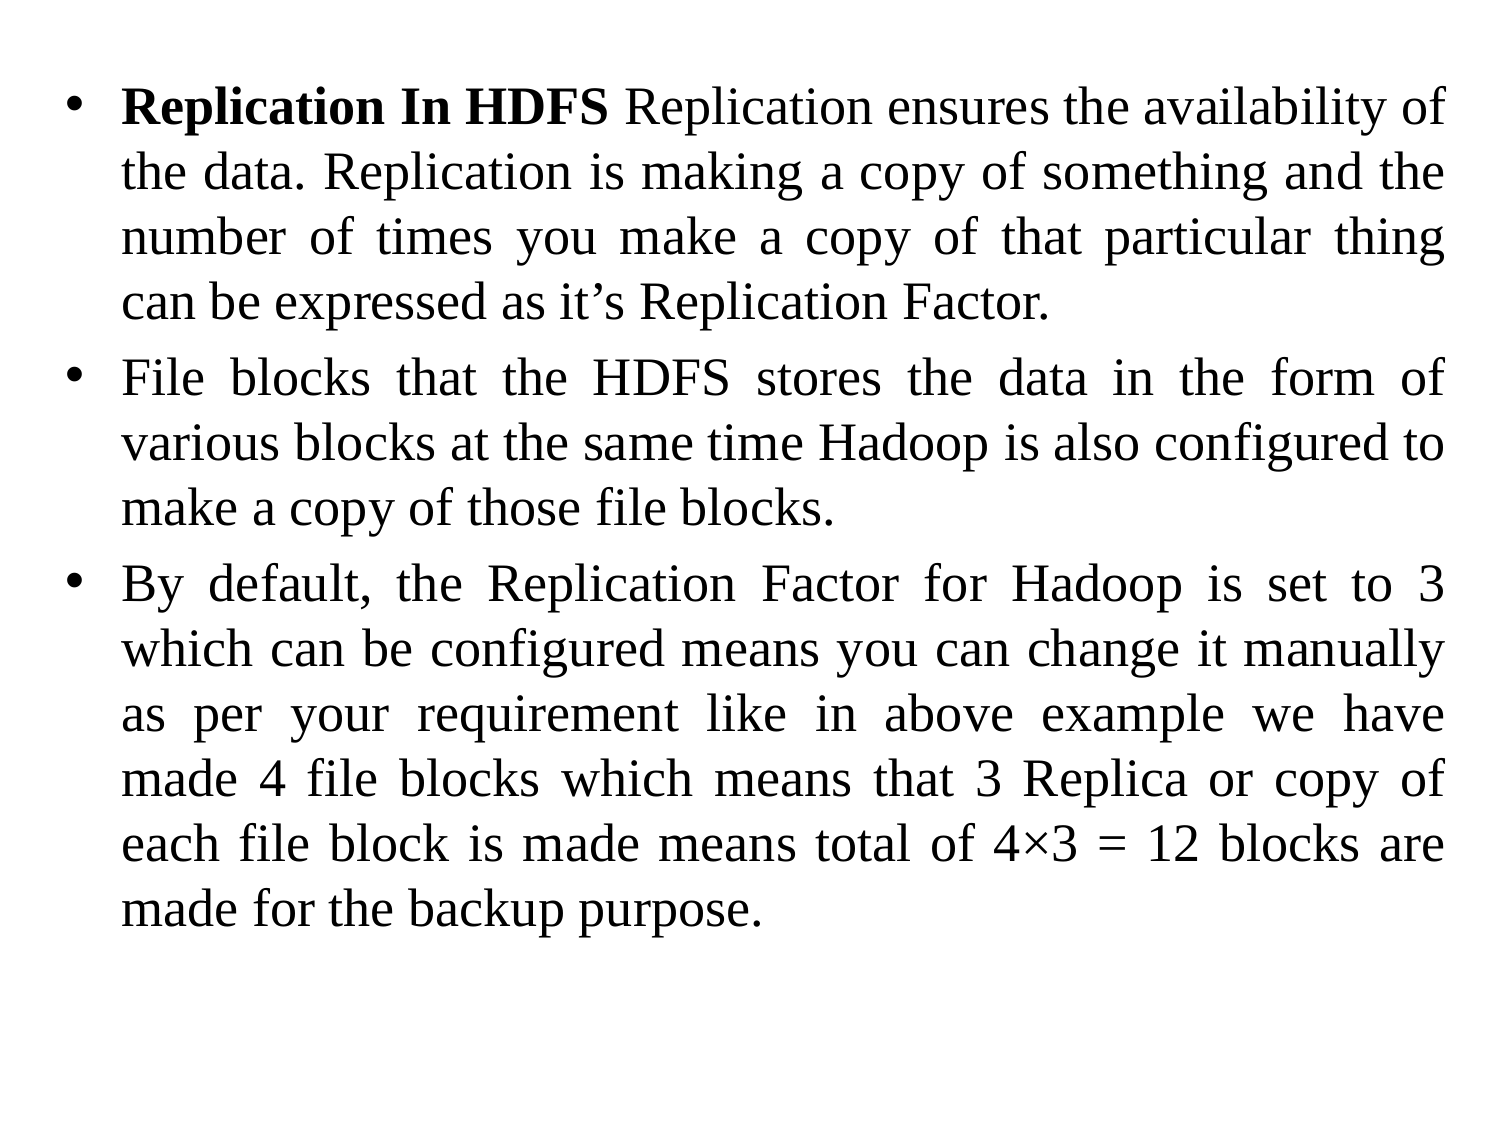

Replication In HDFS Replication ensures the availability of the data. Replication is making a copy of something and the number of times you make a copy of that particular thing can be expressed as it’s Replication Factor.
File blocks that the HDFS stores the data in the form of various blocks at the same time Hadoop is also configured to make a copy of those file blocks.
By default, the Replication Factor for Hadoop is set to 3 which can be configured means you can change it manually as per your requirement like in above example we have made 4 file blocks which means that 3 Replica or copy of each file block is made means total of 4×3 = 12 blocks are made for the backup purpose.